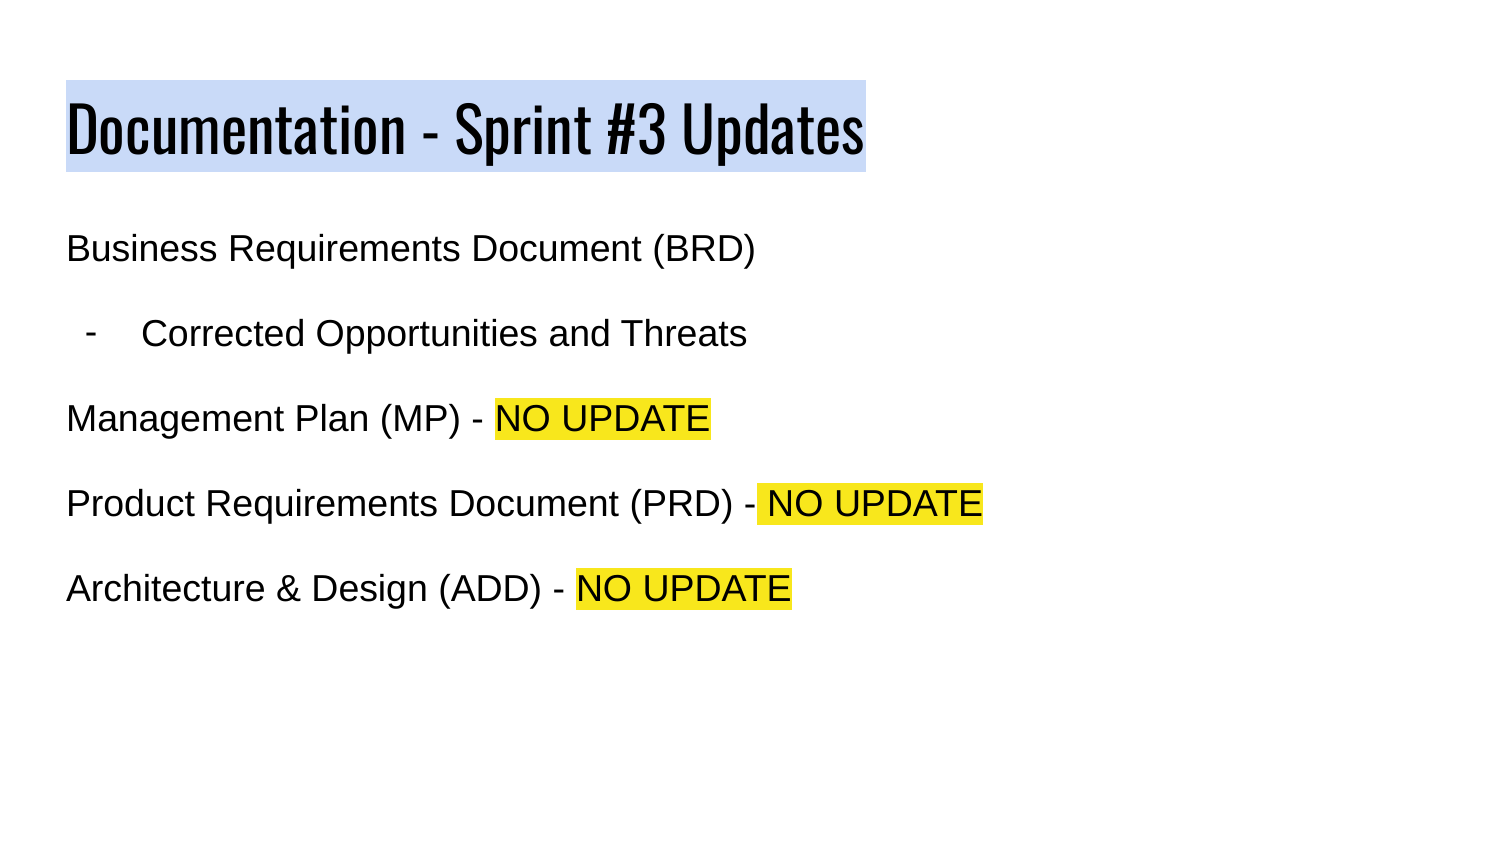

# Documentation - Sprint #3 Updates
Business Requirements Document (BRD)
Corrected Opportunities and Threats
Management Plan (MP) - NO UPDATE
Product Requirements Document (PRD) - NO UPDATE
Architecture & Design (ADD) - NO UPDATE